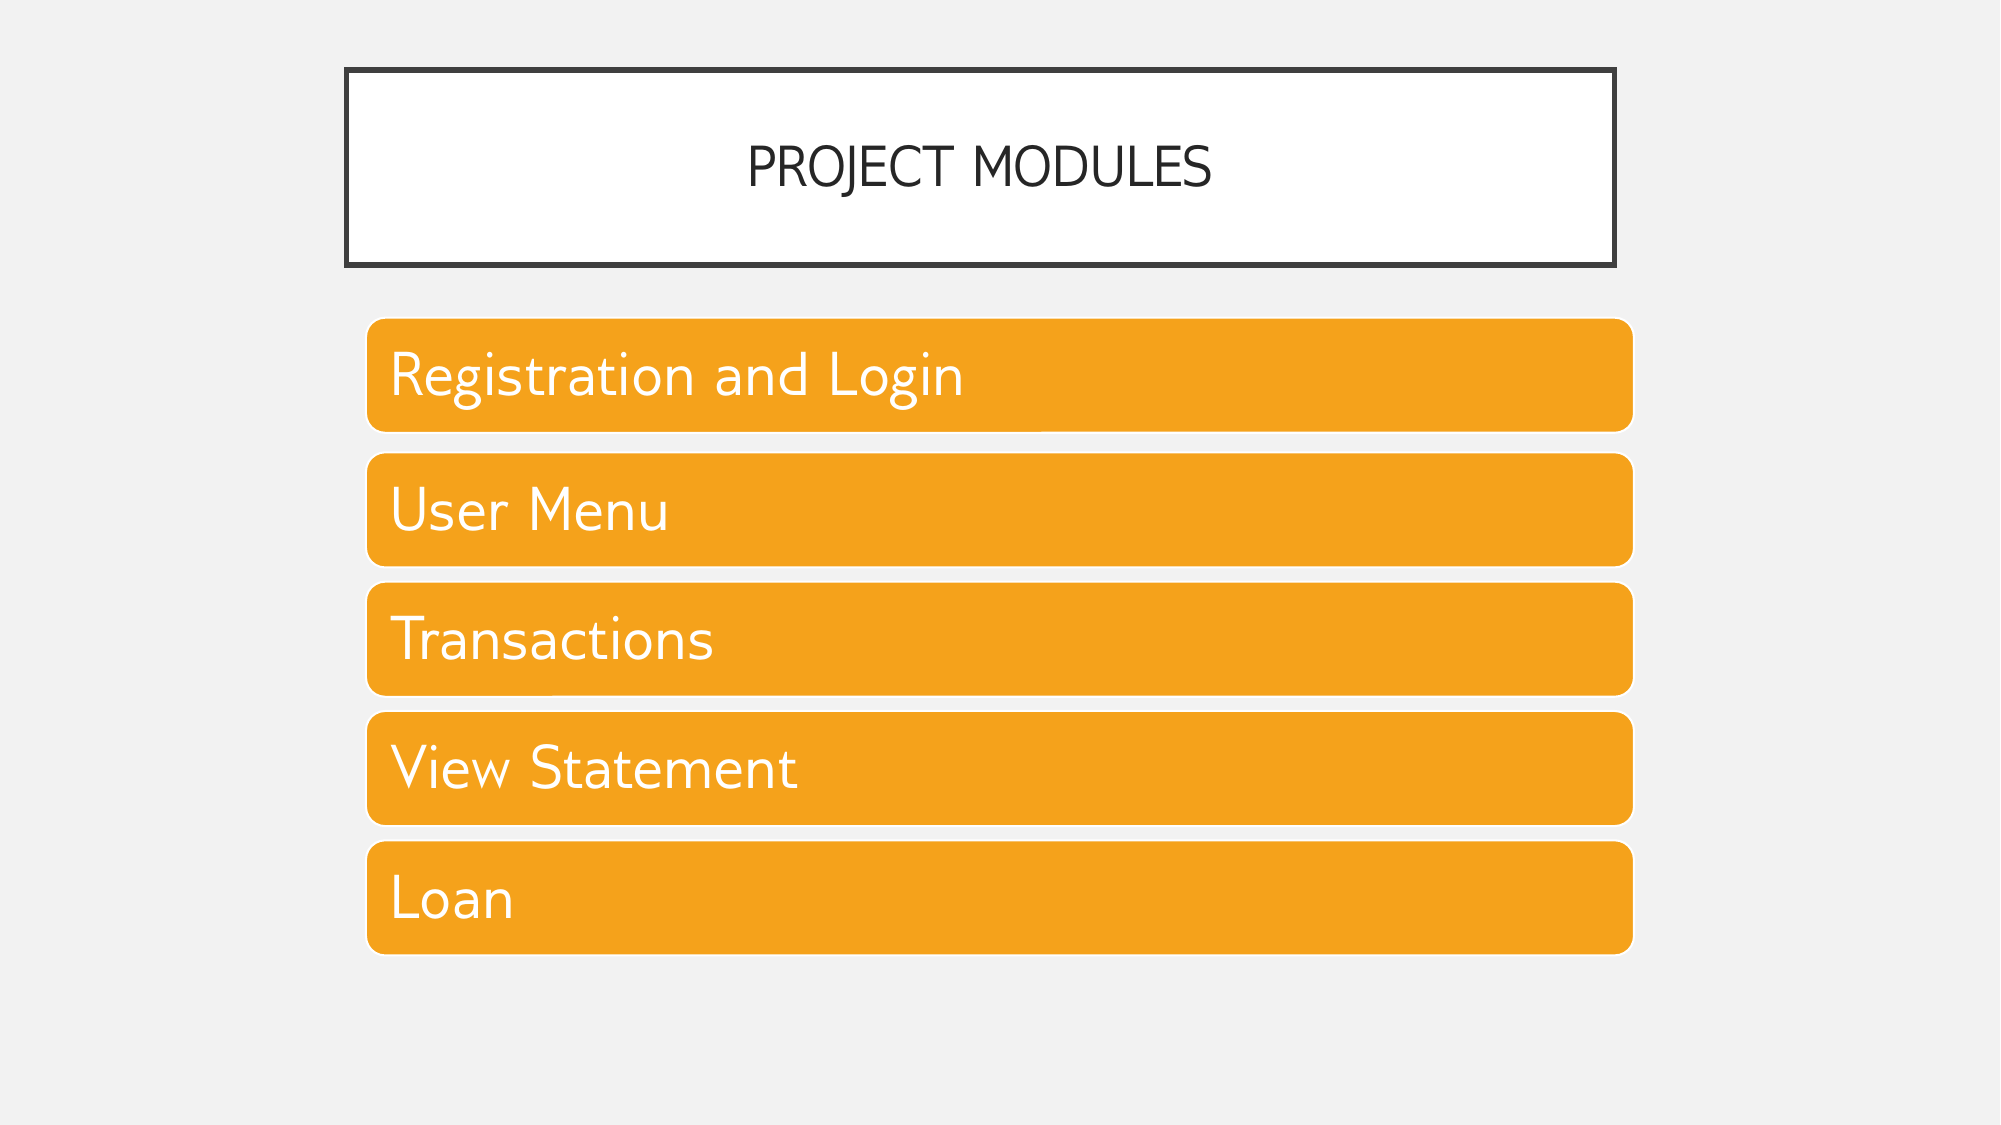

# PROJECT MODULES

Registration and Login

User Menu

Transactions

View Statement

Loan